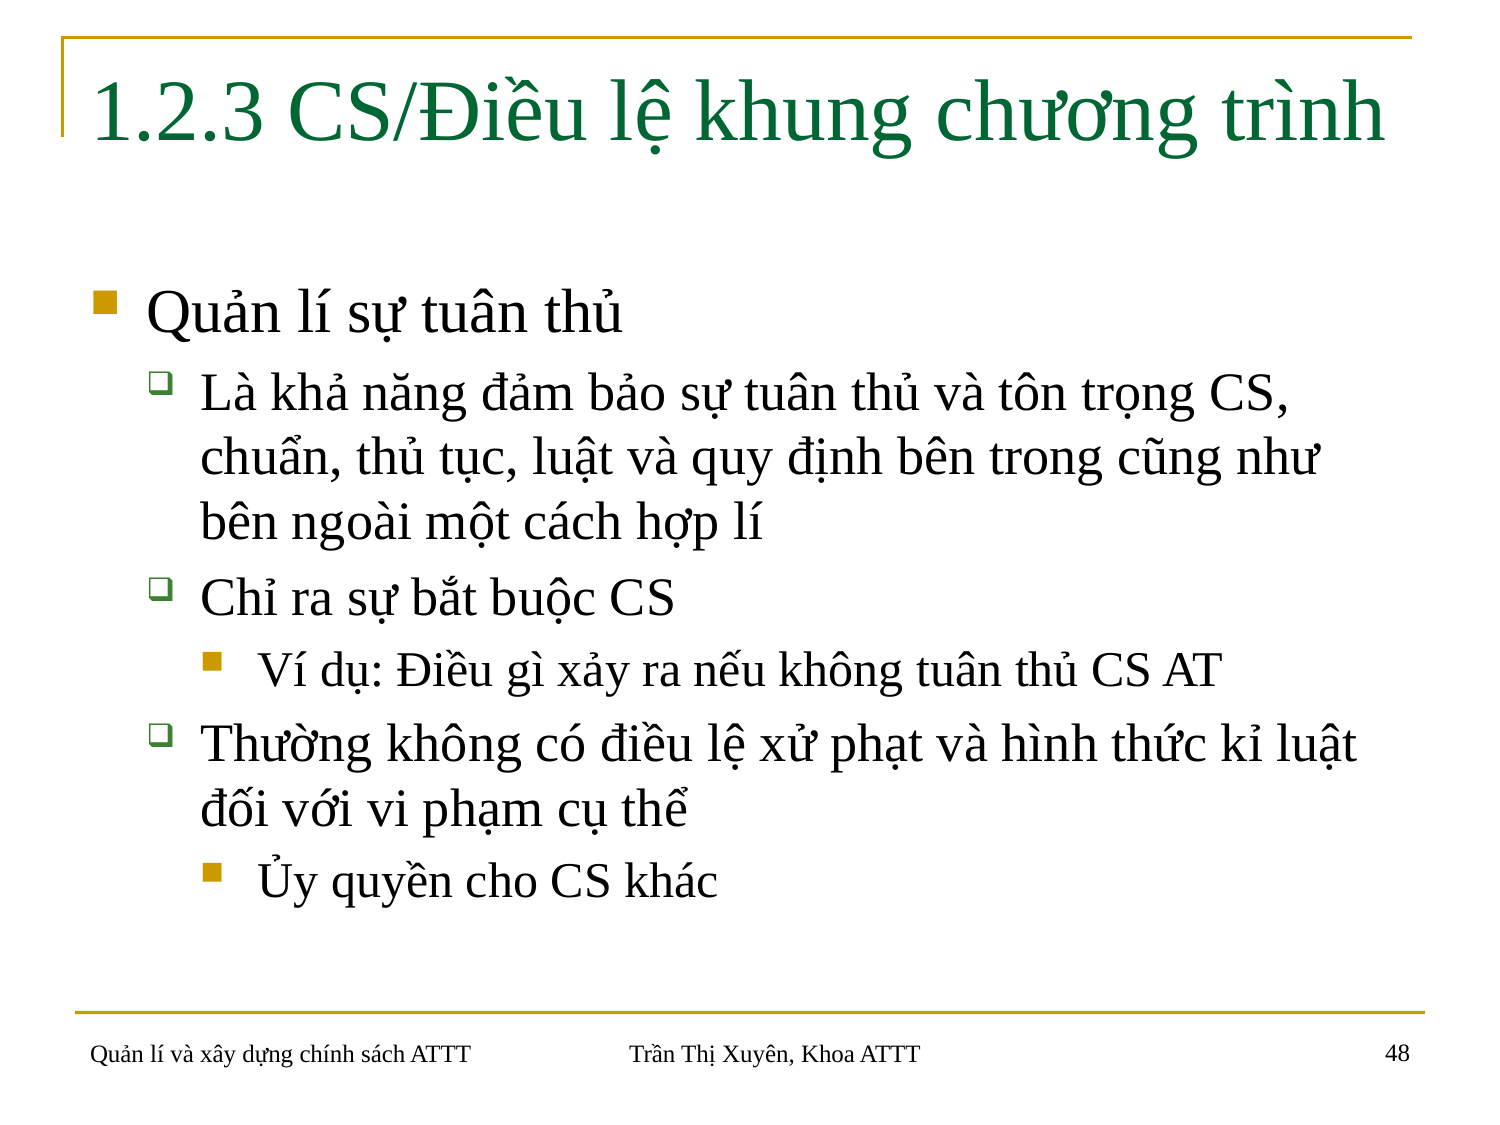

# 1.2.3 CS/Điều lệ khung chương trình
Quản lí sự tuân thủ
Là khả năng đảm bảo sự tuân thủ và tôn trọng CS, chuẩn, thủ tục, luật và quy định bên trong cũng như bên ngoài một cách hợp lí
Chỉ ra sự bắt buộc CS
Ví dụ: Điều gì xảy ra nếu không tuân thủ CS AT
Thường không có điều lệ xử phạt và hình thức kỉ luật đối với vi phạm cụ thể
Ủy quyền cho CS khác
48
Quản lí và xây dựng chính sách ATTT
Trần Thị Xuyên, Khoa ATTT